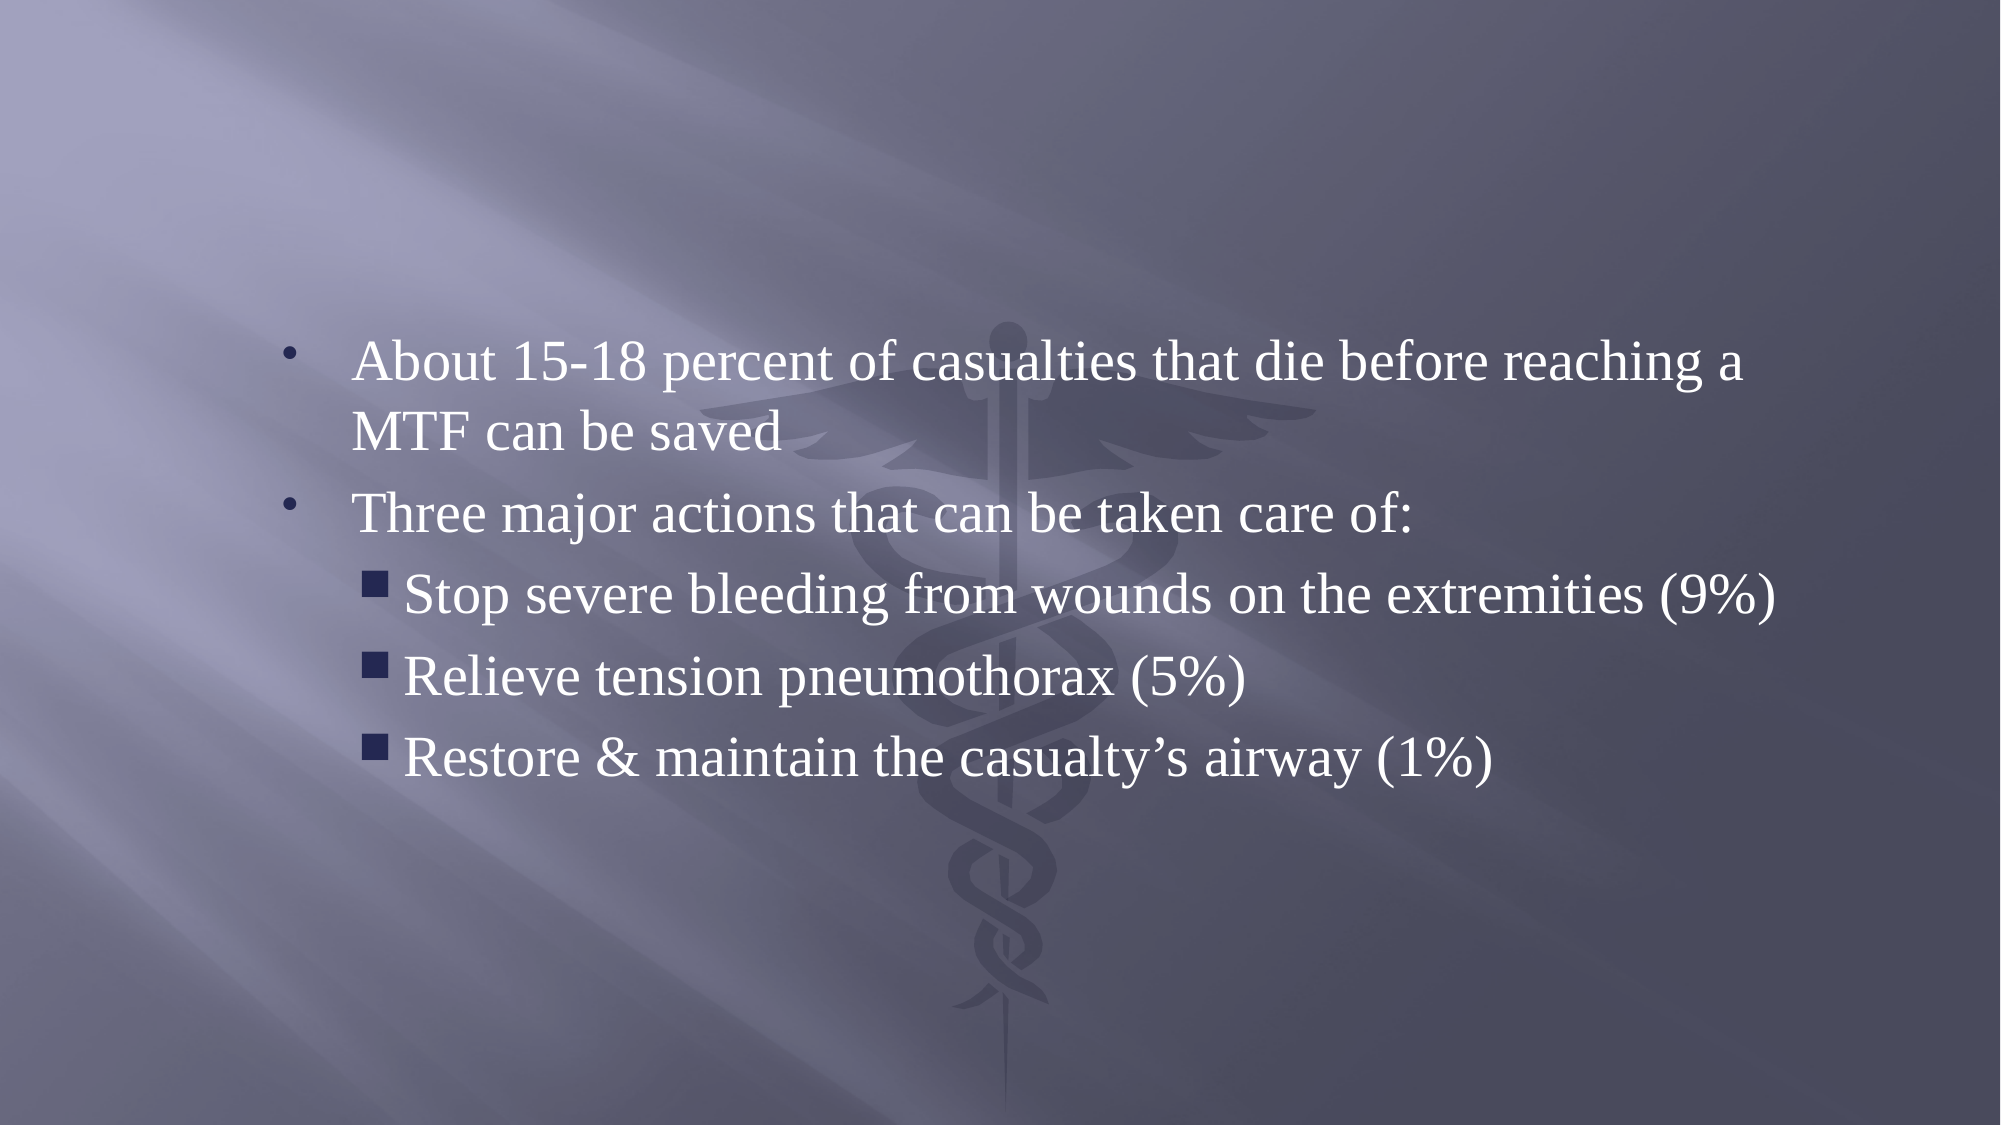

About 15-18 percent of casualties that die before reaching a MTF can be saved
Three major actions that can be taken care of:
Stop severe bleeding from wounds on the extremities (9%)
Relieve tension pneumothorax (5%)
Restore & maintain the casualty’s airway (1%)